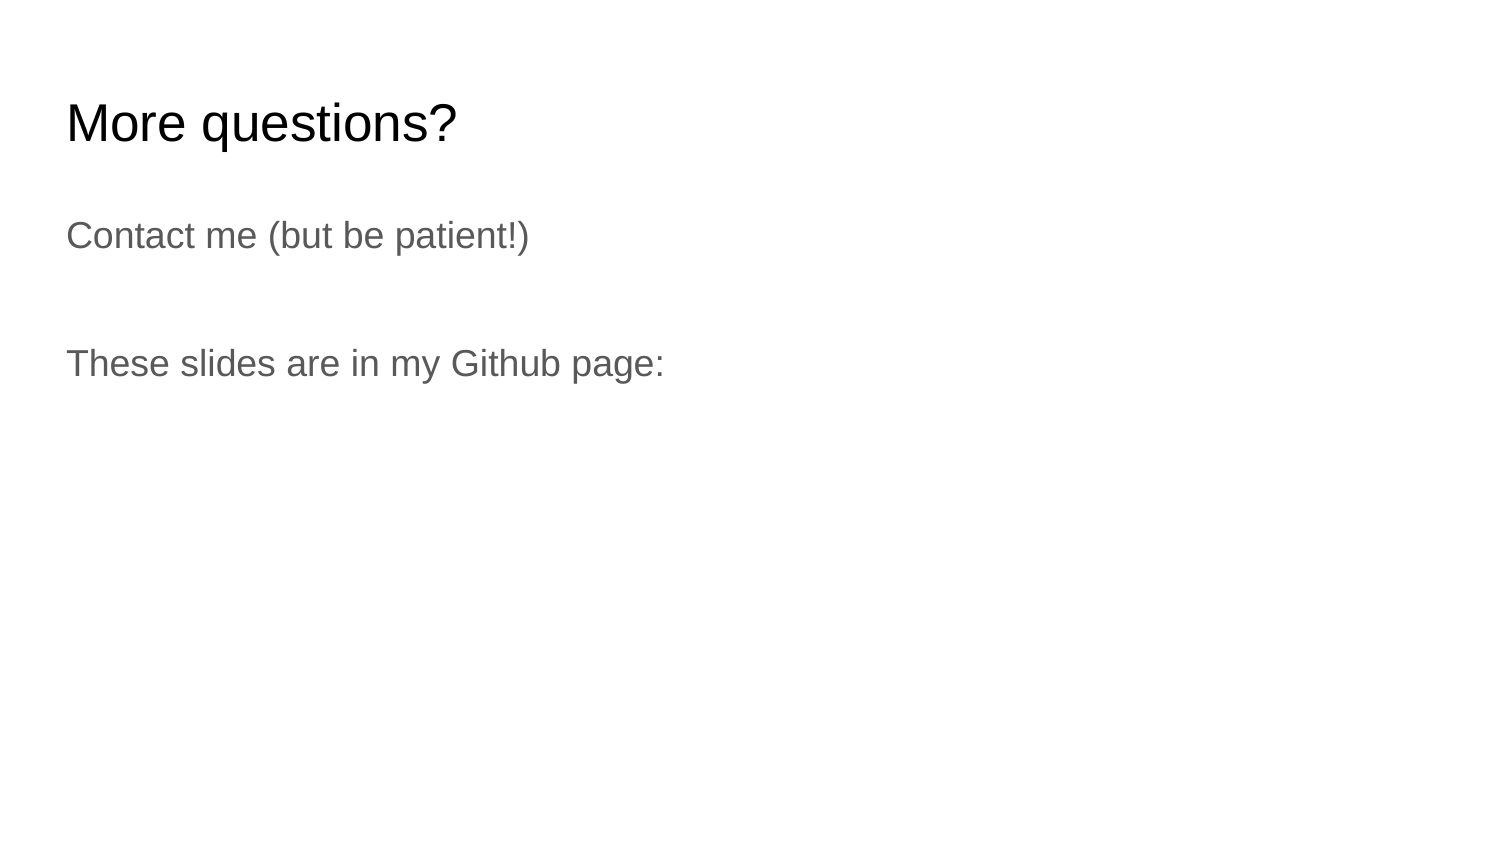

# More questions?
Contact me (but be patient!)

These slides are in my Github page: